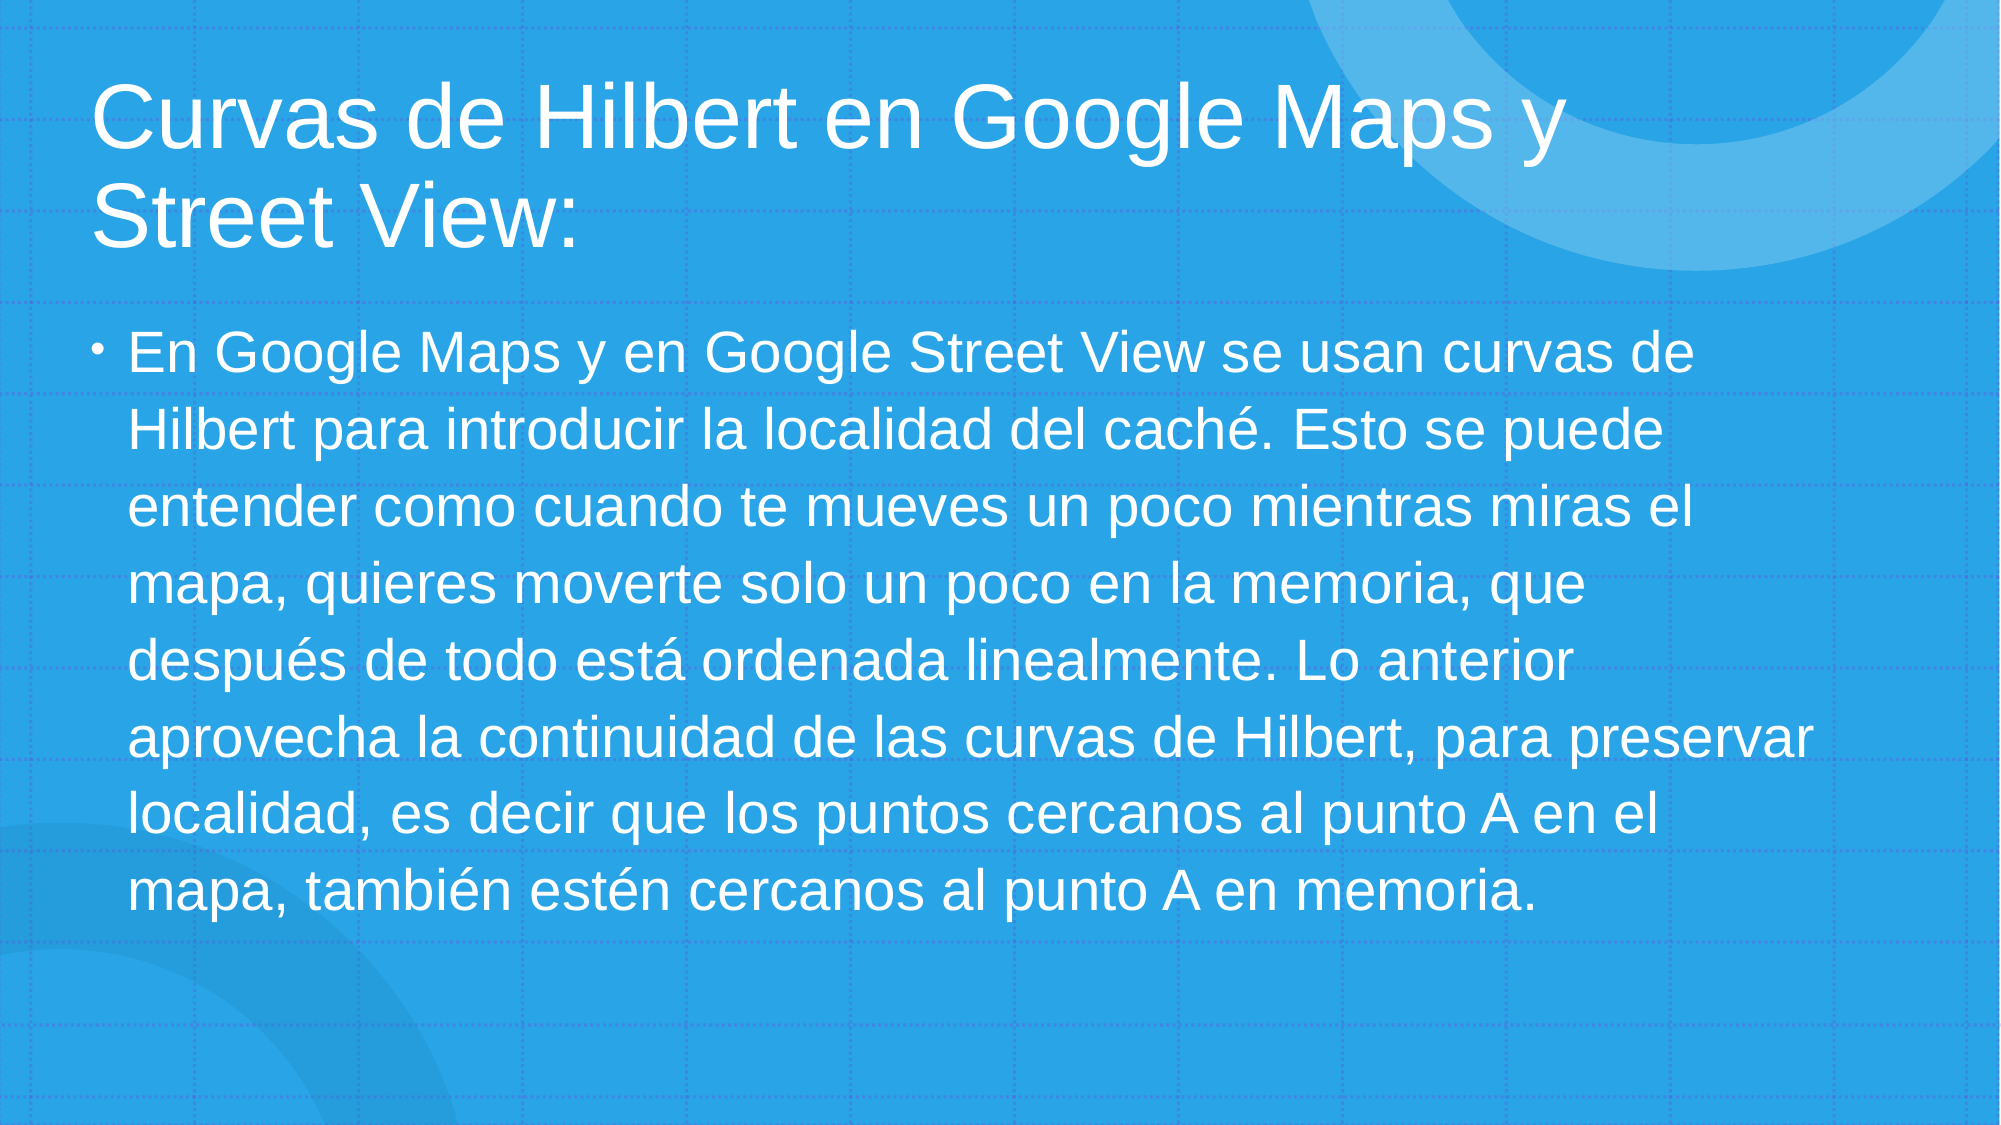

# Curvas de Hilbert en Google Maps y Street View:
En Google Maps y en Google Street View se usan curvas de Hilbert para introducir la localidad del caché. Esto se puede entender como cuando te mueves un poco mientras miras el mapa, quieres moverte solo un poco en la memoria, que después de todo está ordenada linealmente. Lo anterior aprovecha la continuidad de las curvas de Hilbert, para preservar localidad, es decir que los puntos cercanos al punto A en el mapa, también estén cercanos al punto A en memoria.